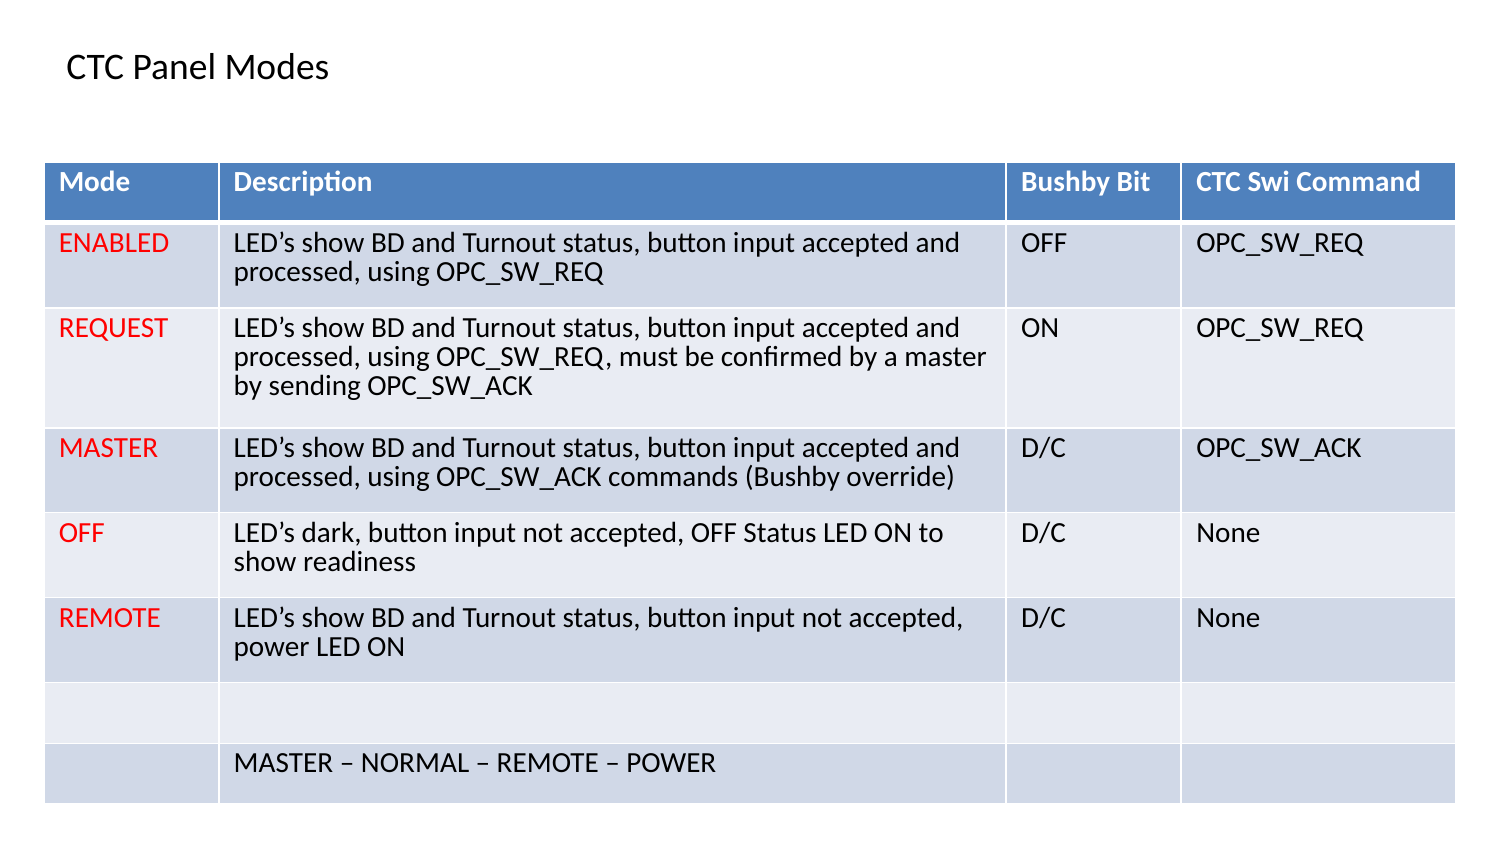

CTC Panel Modes
| Mode | Description | Bushby Bit | CTC Swi Command |
| --- | --- | --- | --- |
| ENABLED | LED’s show BD and Turnout status, button input accepted and processed, using OPC\_SW\_REQ | OFF | OPC\_SW\_REQ |
| REQUEST | LED’s show BD and Turnout status, button input accepted and processed, using OPC\_SW\_REQ, must be confirmed by a master by sending OPC\_SW\_ACK | ON | OPC\_SW\_REQ |
| MASTER | LED’s show BD and Turnout status, button input accepted and processed, using OPC\_SW\_ACK commands (Bushby override) | D/C | OPC\_SW\_ACK |
| OFF | LED’s dark, button input not accepted, OFF Status LED ON to show readiness | D/C | None |
| REMOTE | LED’s show BD and Turnout status, button input not accepted, power LED ON | D/C | None |
|  |  |  |  |
|  | MASTER – NORMAL – REMOTE – POWER |  |  |